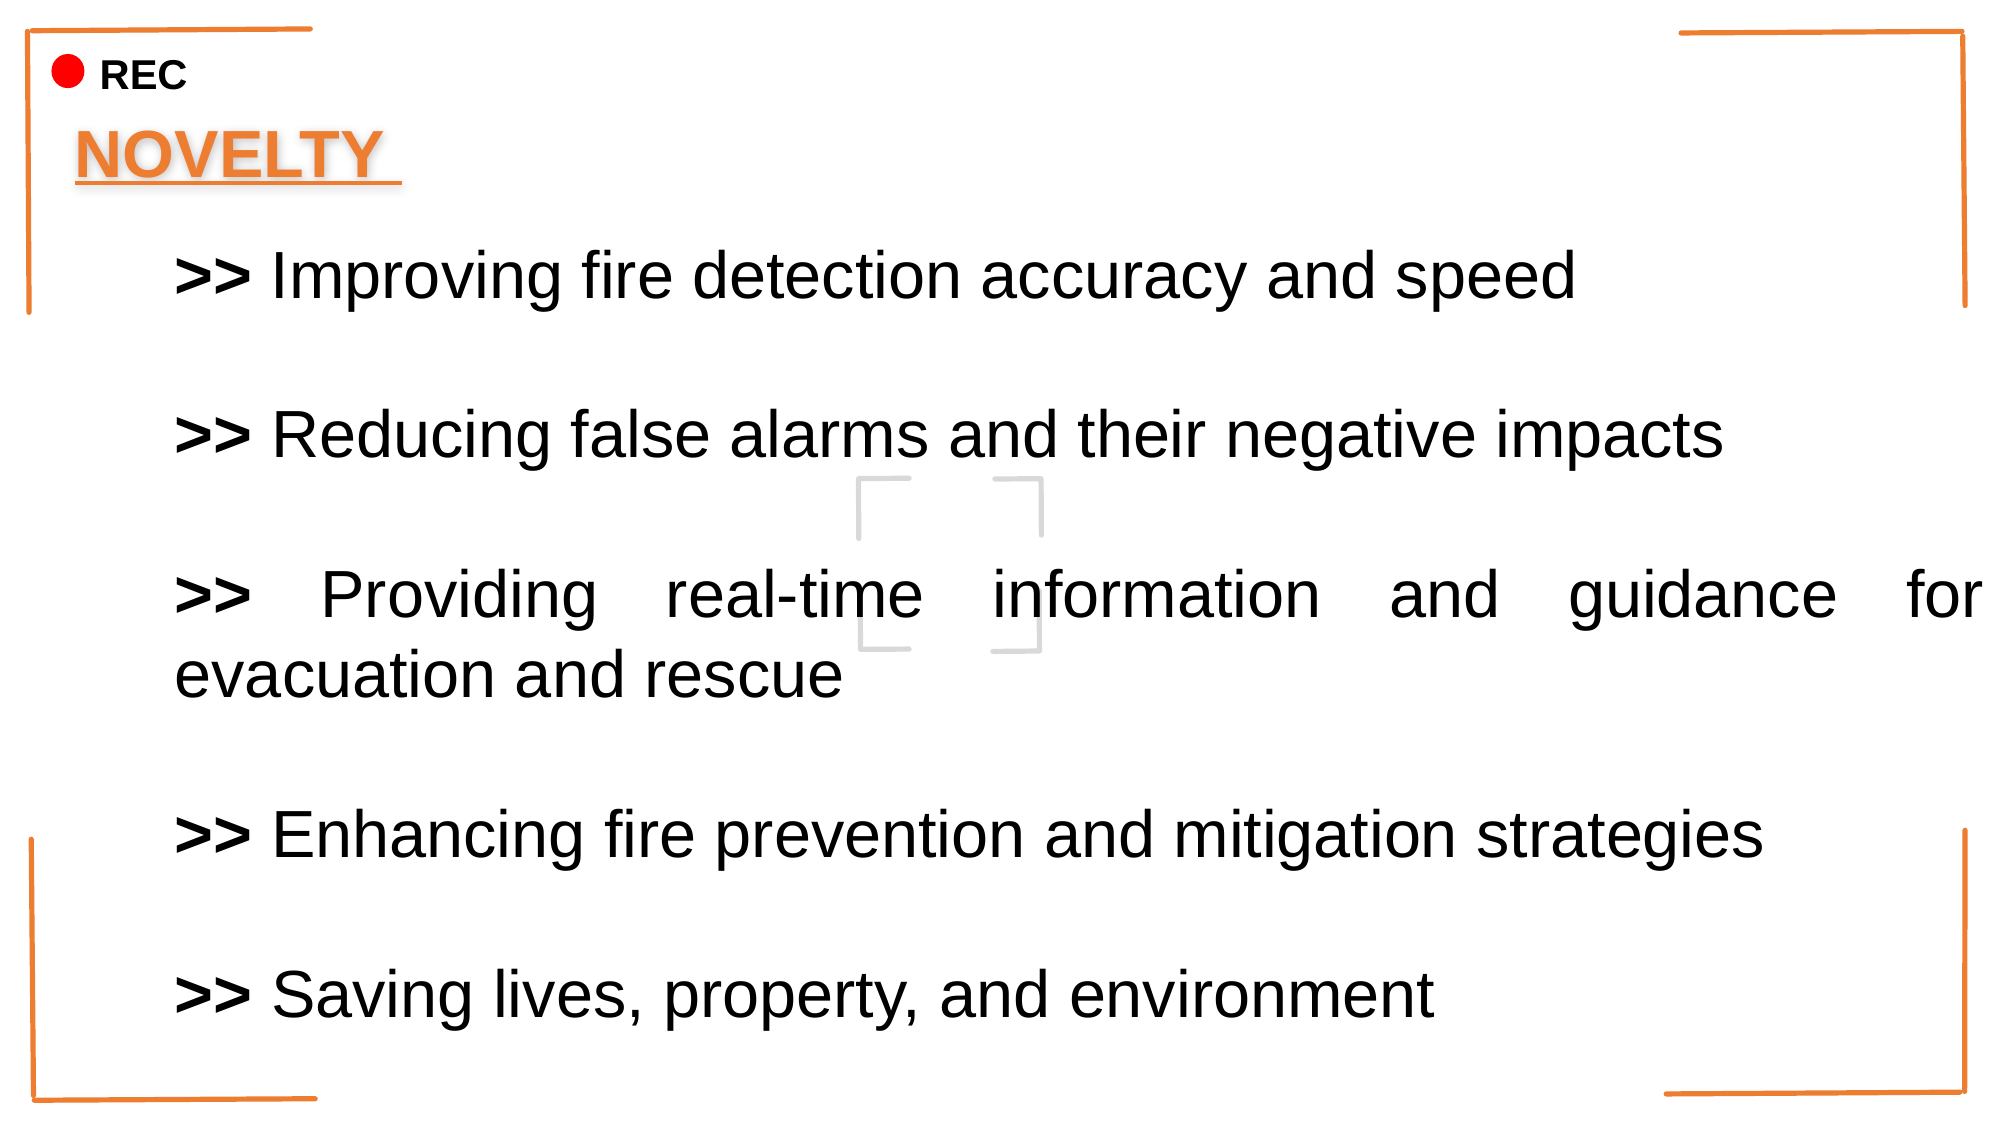

REC
NOVELTY
>> Improving fire detection accuracy and speed

>> Reducing false alarms and their negative impacts

>> Providing real-time information and guidance for evacuation and rescue

>> Enhancing fire prevention and mitigation strategies

>> Saving lives, property, and environment